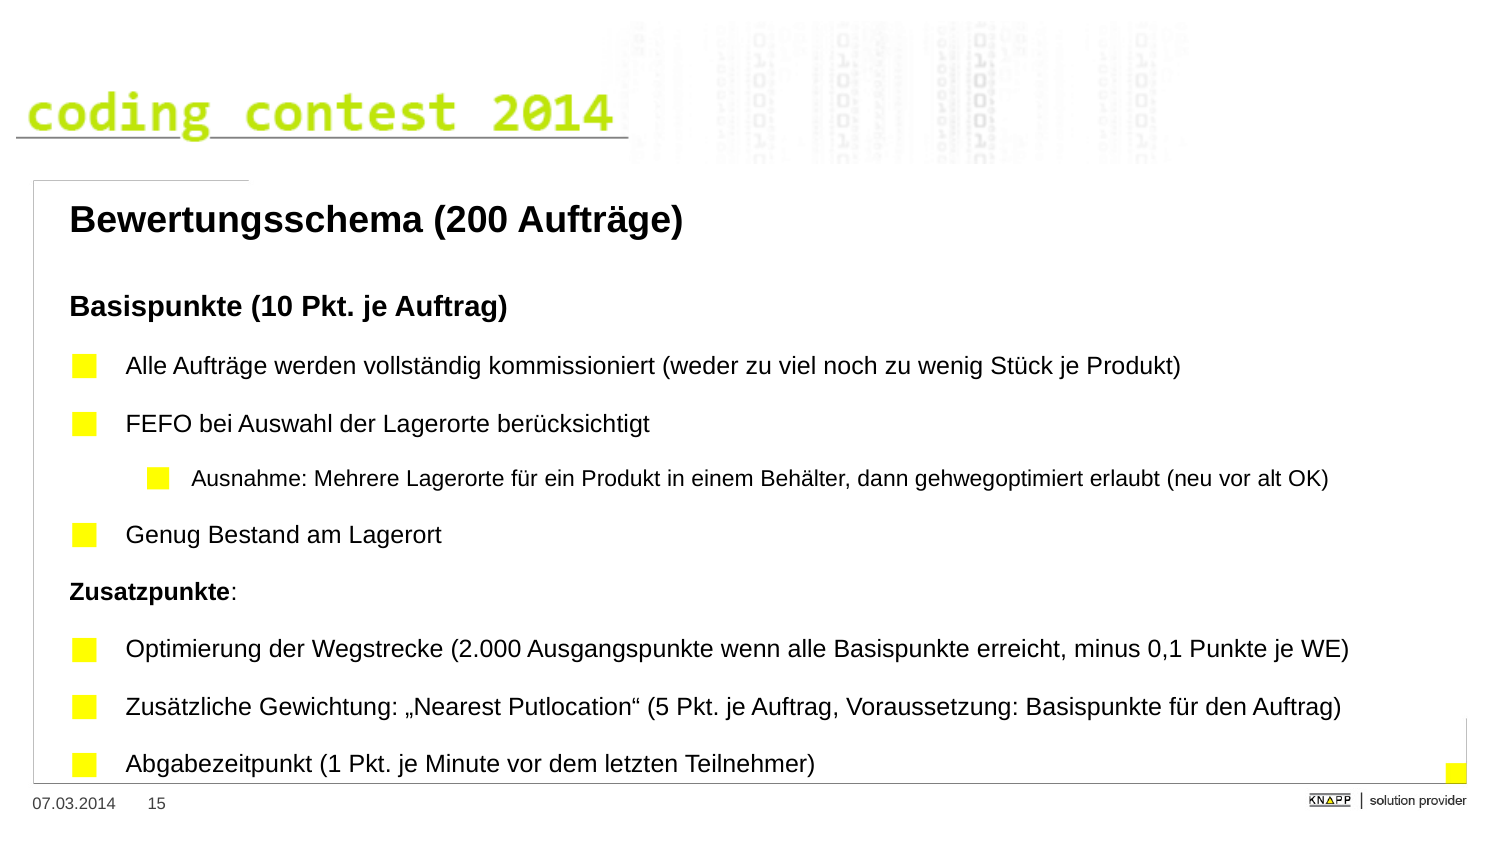

# Bewertungsschema (200 Aufträge)
Basispunkte (10 Pkt. je Auftrag)
Alle Aufträge werden vollständig kommissioniert (weder zu viel noch zu wenig Stück je Produkt)
FEFO bei Auswahl der Lagerorte berücksichtigt
Ausnahme: Mehrere Lagerorte für ein Produkt in einem Behälter, dann gehwegoptimiert erlaubt (neu vor alt OK)
Genug Bestand am Lagerort
Zusatzpunkte:
Optimierung der Wegstrecke (2.000 Ausgangspunkte wenn alle Basispunkte erreicht, minus 0,1 Punkte je WE)
Zusätzliche Gewichtung: „Nearest Putlocation“ (5 Pkt. je Auftrag, Voraussetzung: Basispunkte für den Auftrag)
Abgabezeitpunkt (1 Pkt. je Minute vor dem letzten Teilnehmer)
15
07.03.2014